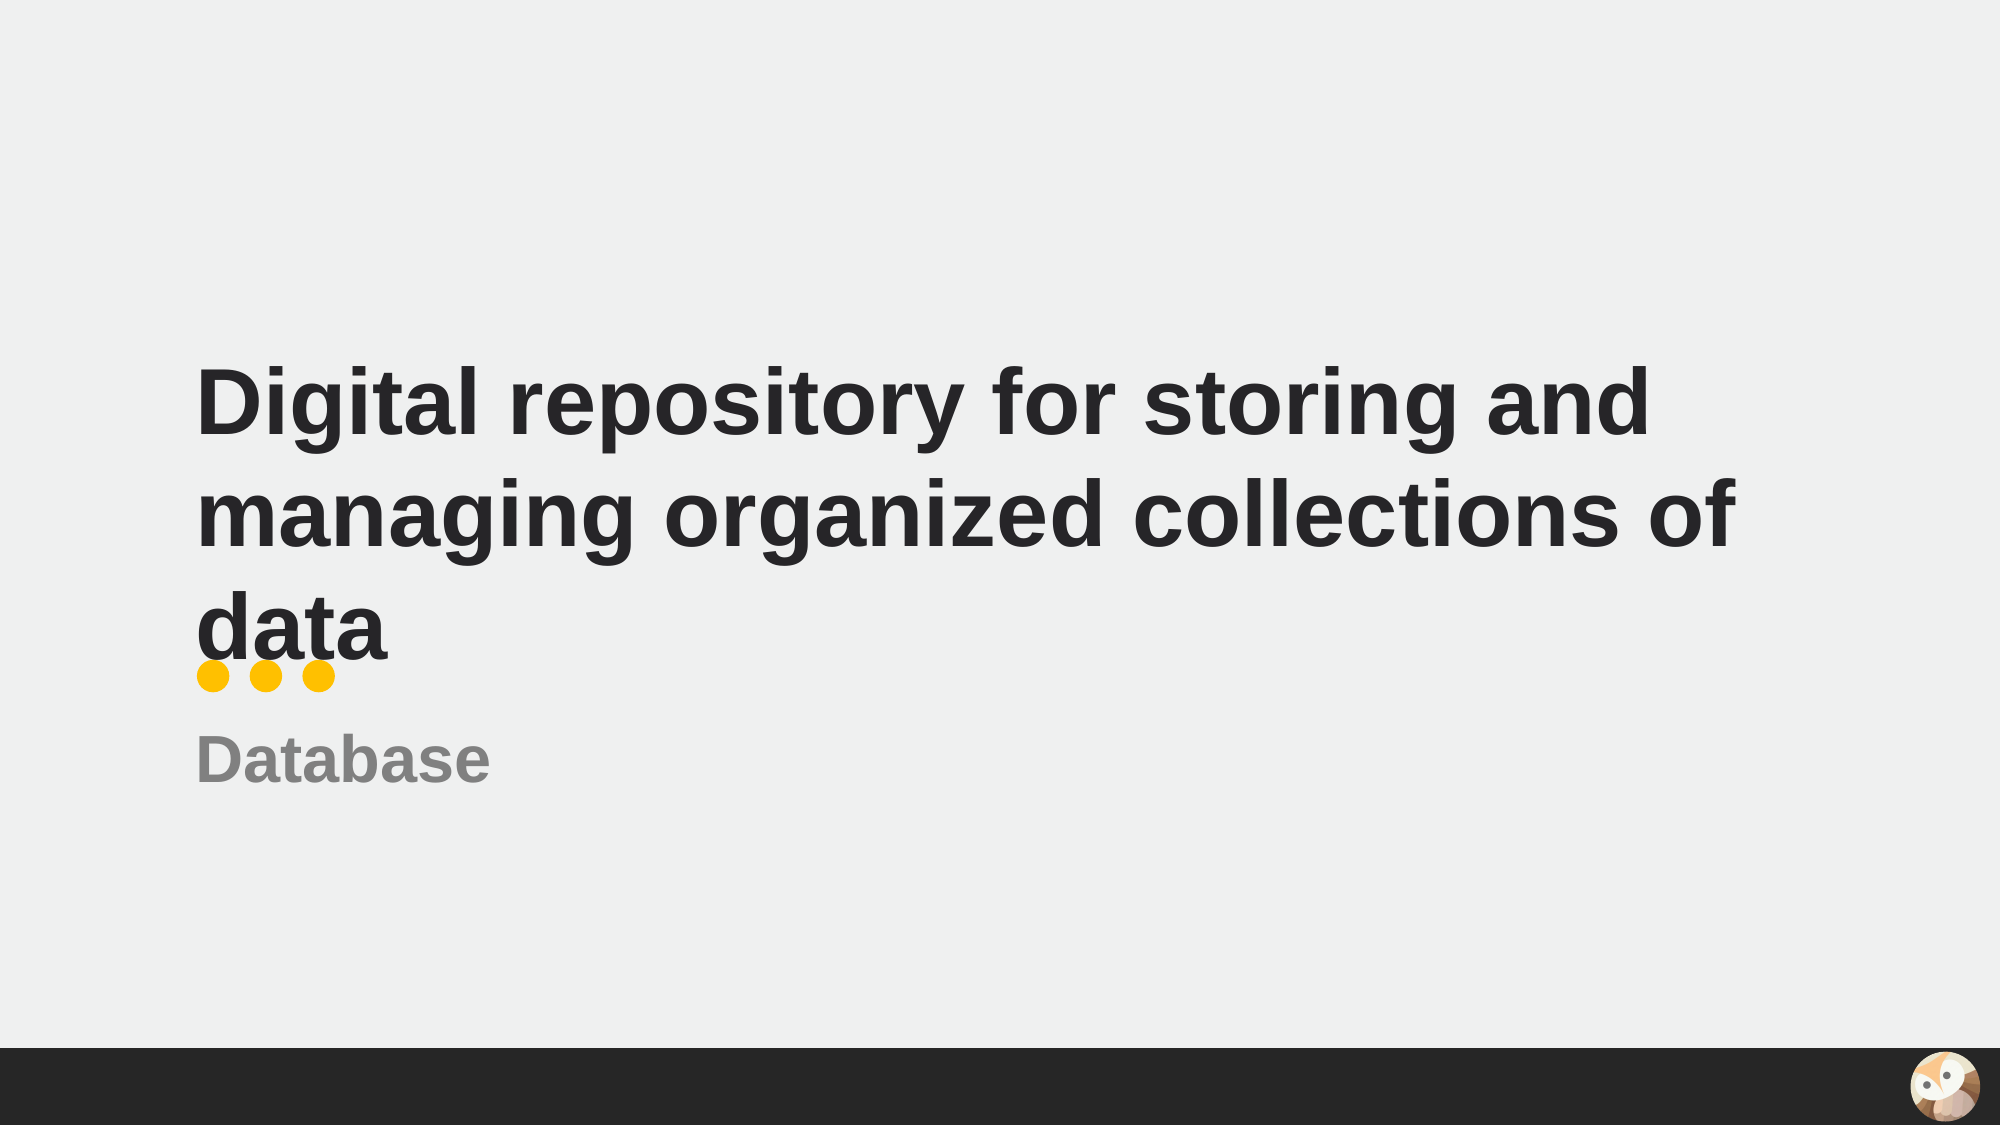

Digital repository for storing and managing organized collections of data
Database